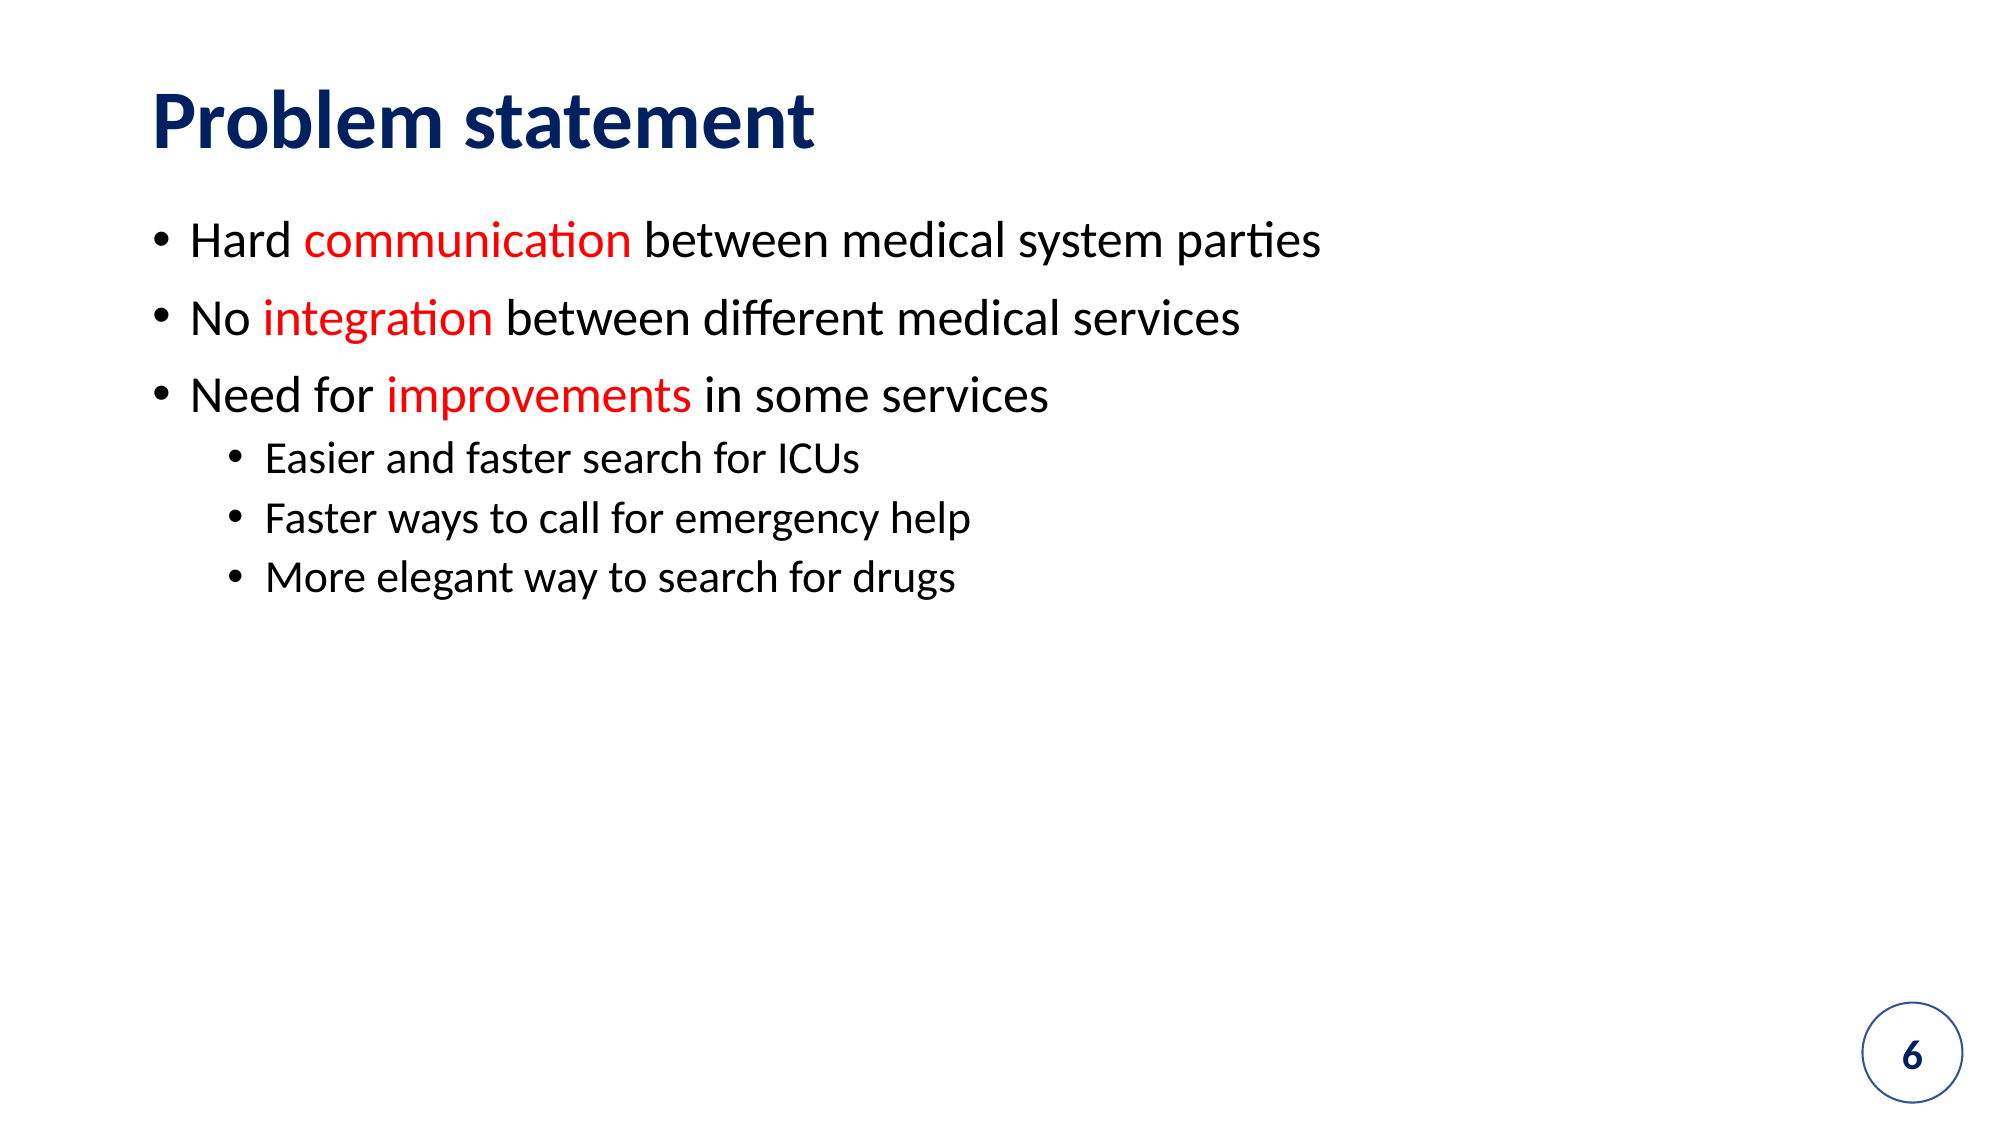

Problem statement
Hard communication between medical system parties
No integration between different medical services
Need for improvements in some services
Easier and faster search for ICUs
Faster ways to call for emergency help
More elegant way to search for drugs

6